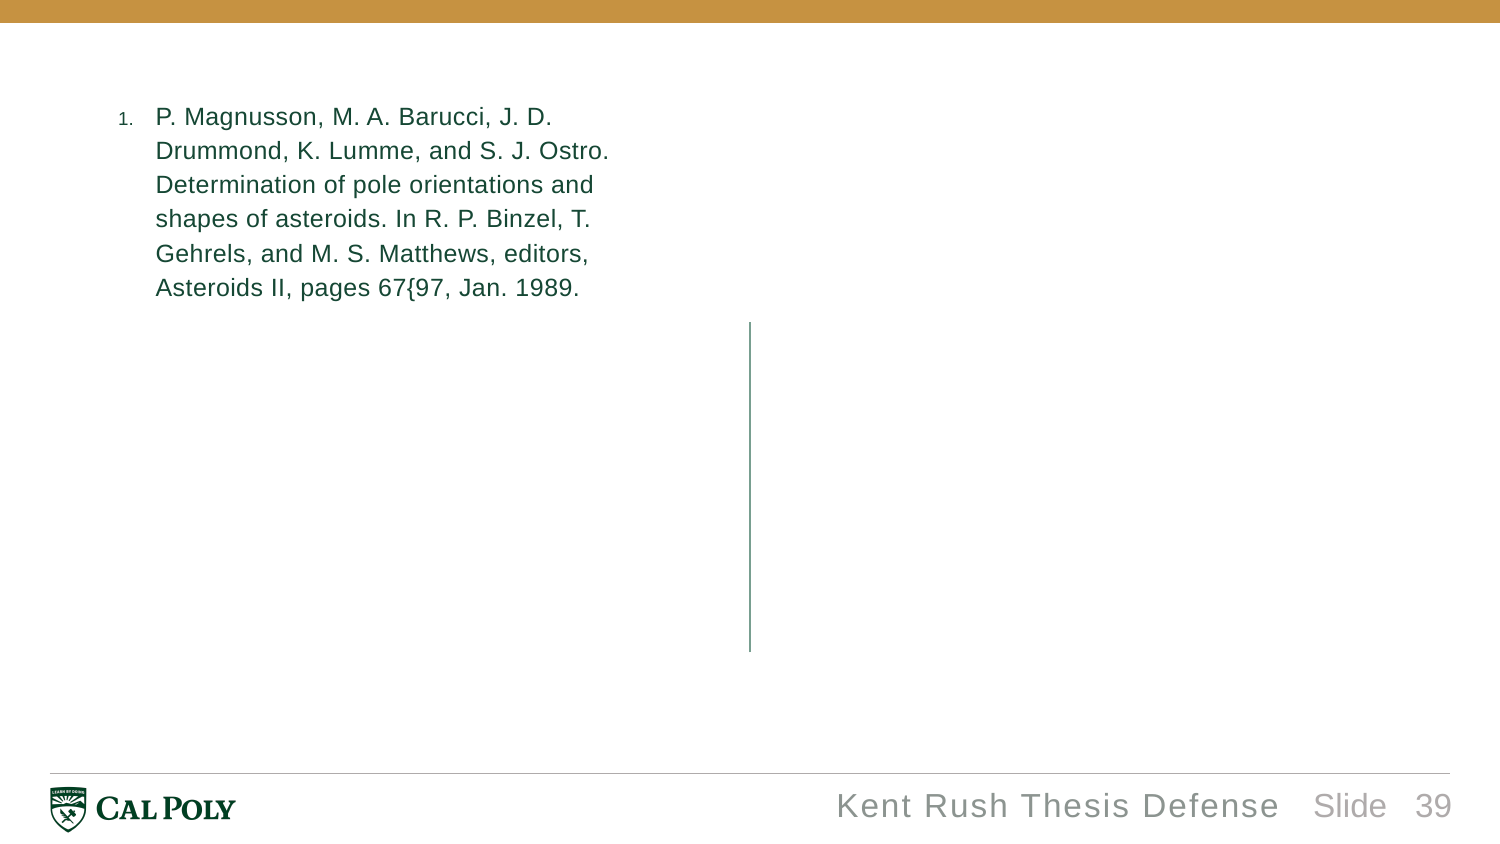

P. Magnusson, M. A. Barucci, J. D. Drummond, K. Lumme, and S. J. Ostro. Determination of pole orientations and shapes of asteroids. In R. P. Binzel, T. Gehrels, and M. S. Matthews, editors, Asteroids II, pages 67{97, Jan. 1989.

Kent Rush Thesis Defense
Slide   39